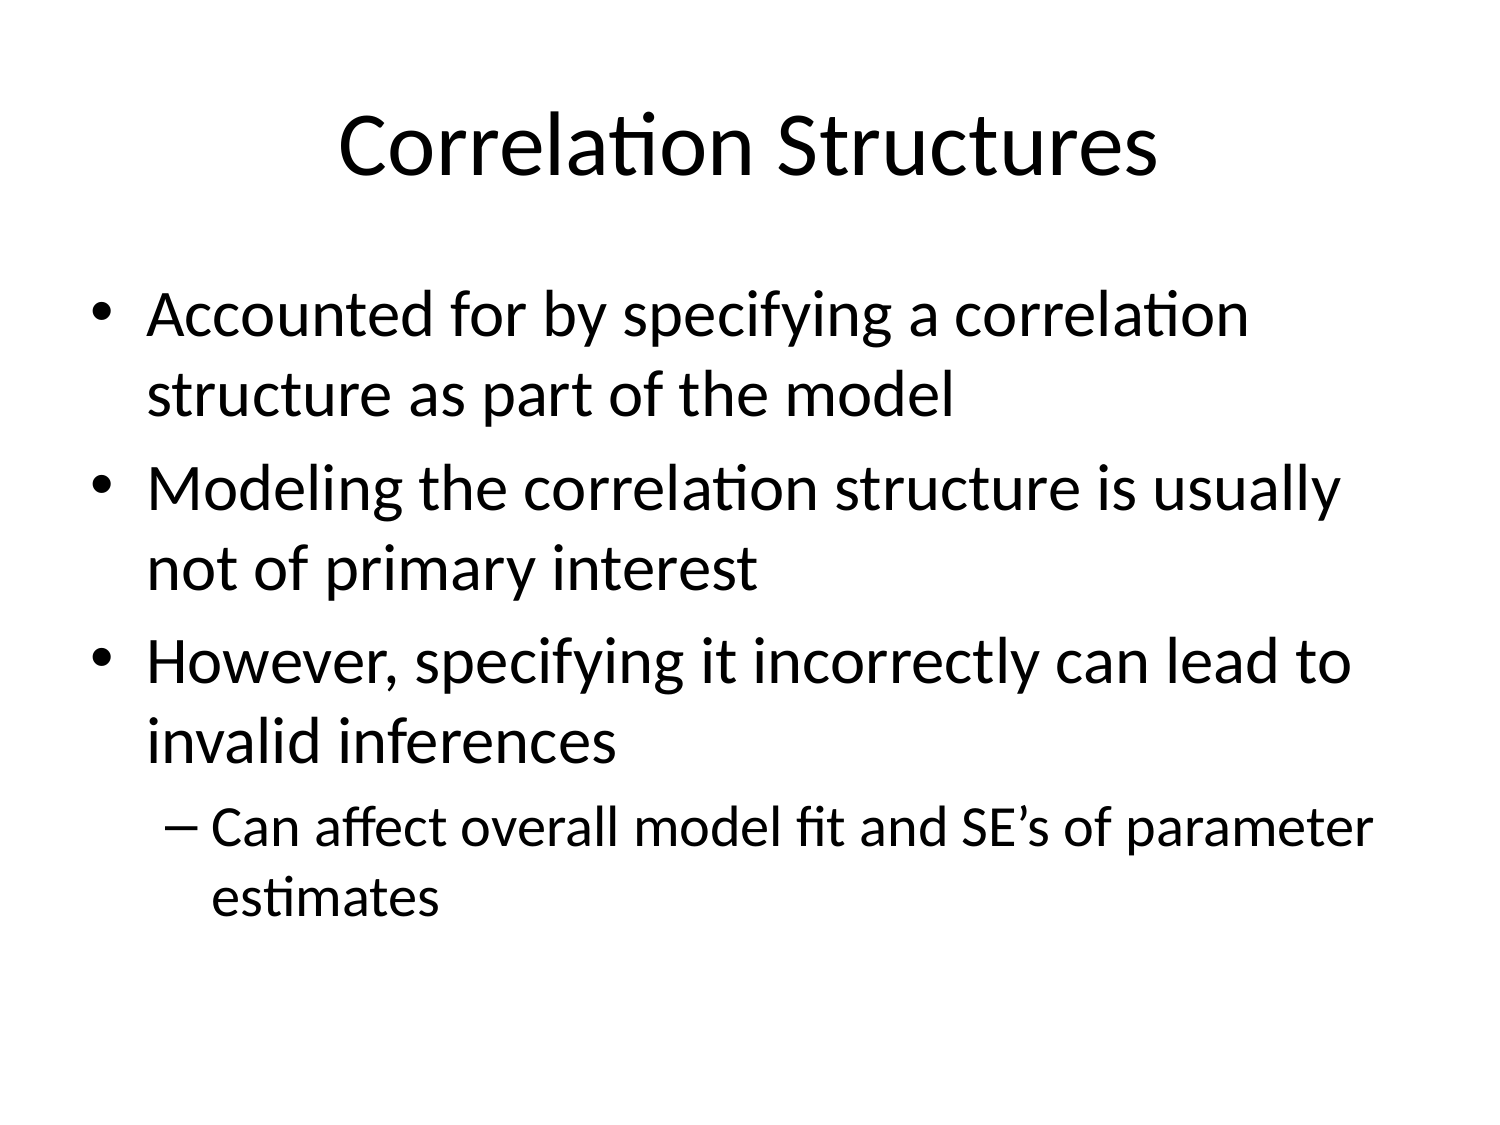

# Correlation Structures
Accounted for by specifying a correlation structure as part of the model
Modeling the correlation structure is usually not of primary interest
However, specifying it incorrectly can lead to invalid inferences
Can affect overall model fit and SE’s of parameter estimates